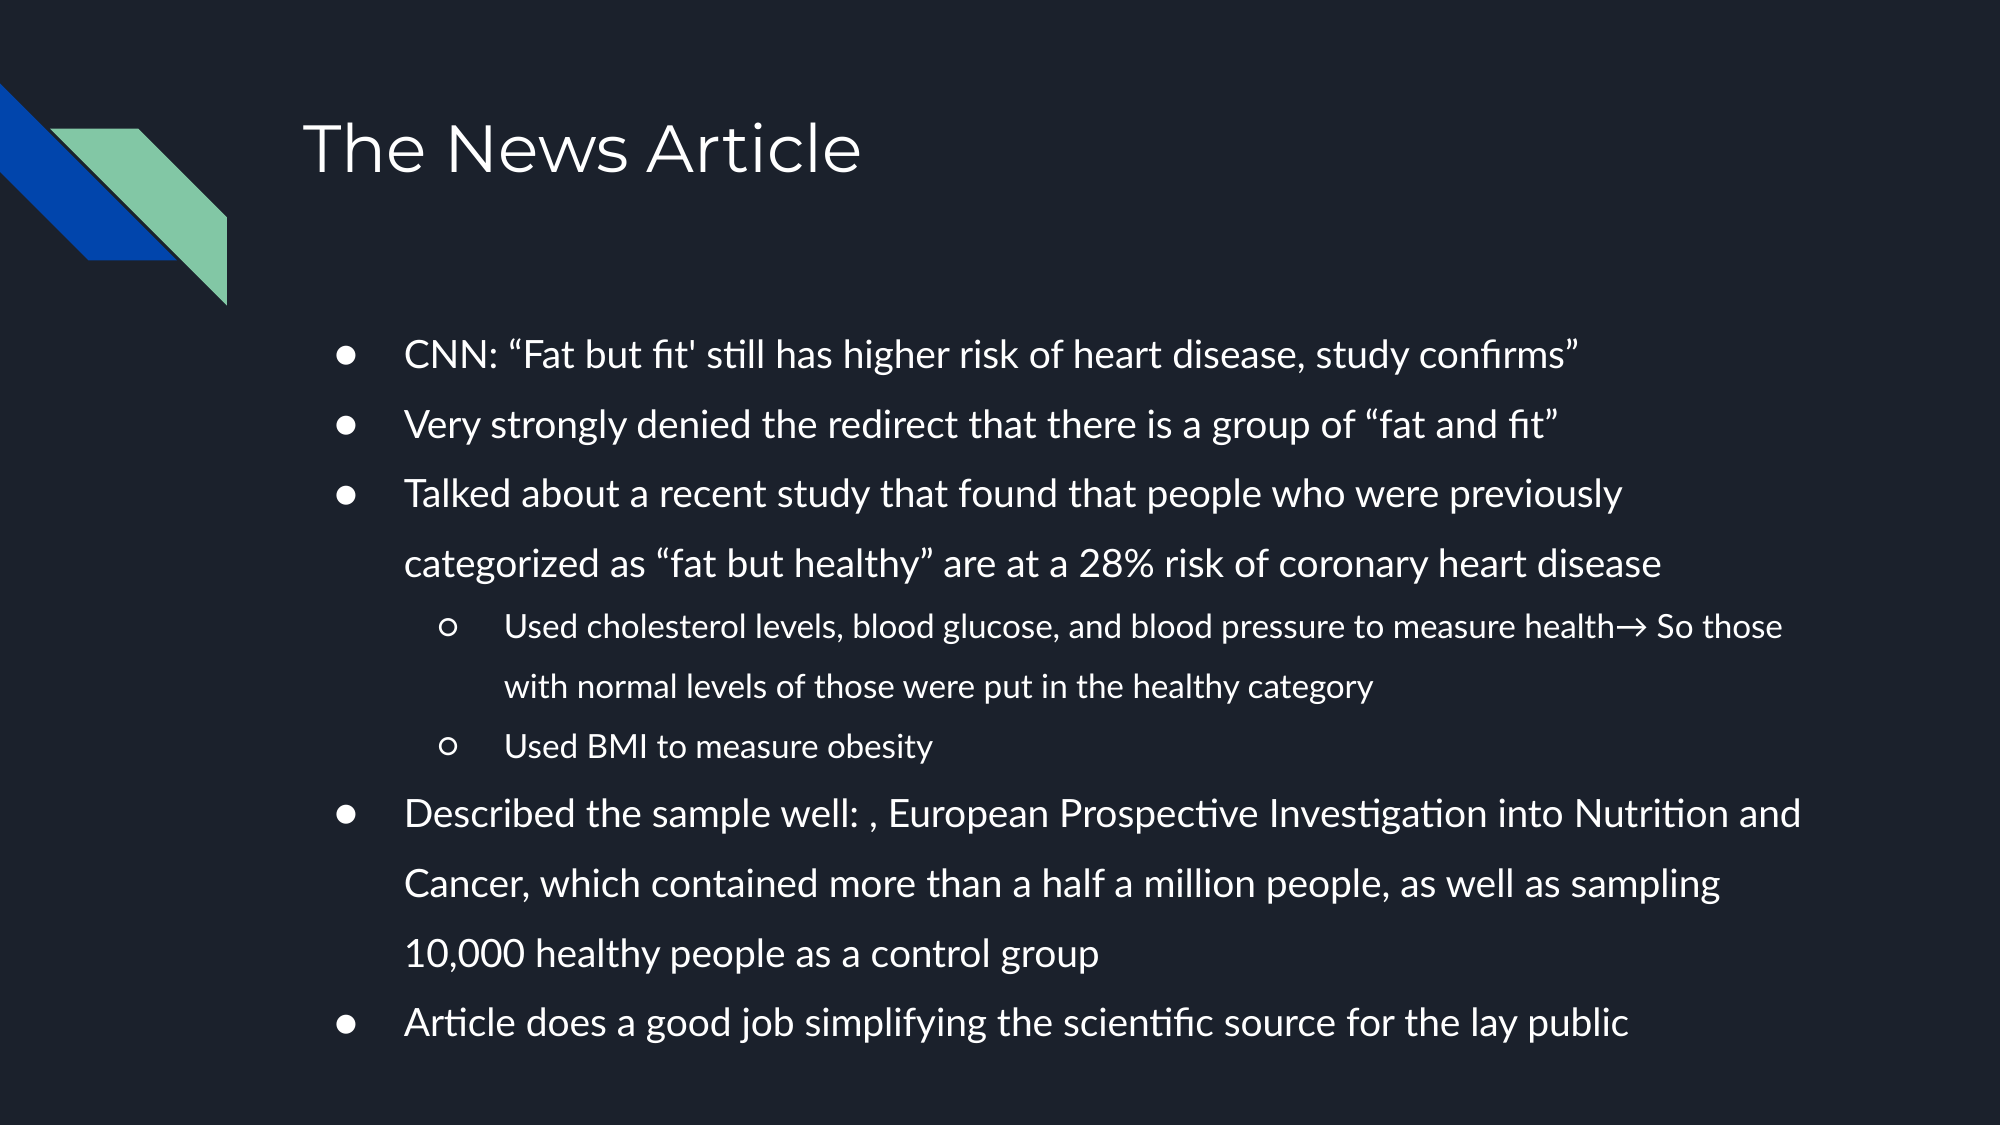

# The News Article
CNN: “Fat but fit' still has higher risk of heart disease, study confirms”
Very strongly denied the redirect that there is a group of “fat and fit”
Talked about a recent study that found that people who were previously categorized as “fat but healthy” are at a 28% risk of coronary heart disease
Used cholesterol levels, blood glucose, and blood pressure to measure health→ So those with normal levels of those were put in the healthy category
Used BMI to measure obesity
Described the sample well: , European Prospective Investigation into Nutrition and Cancer, which contained more than a half a million people, as well as sampling 10,000 healthy people as a control group
Article does a good job simplifying the scientific source for the lay public